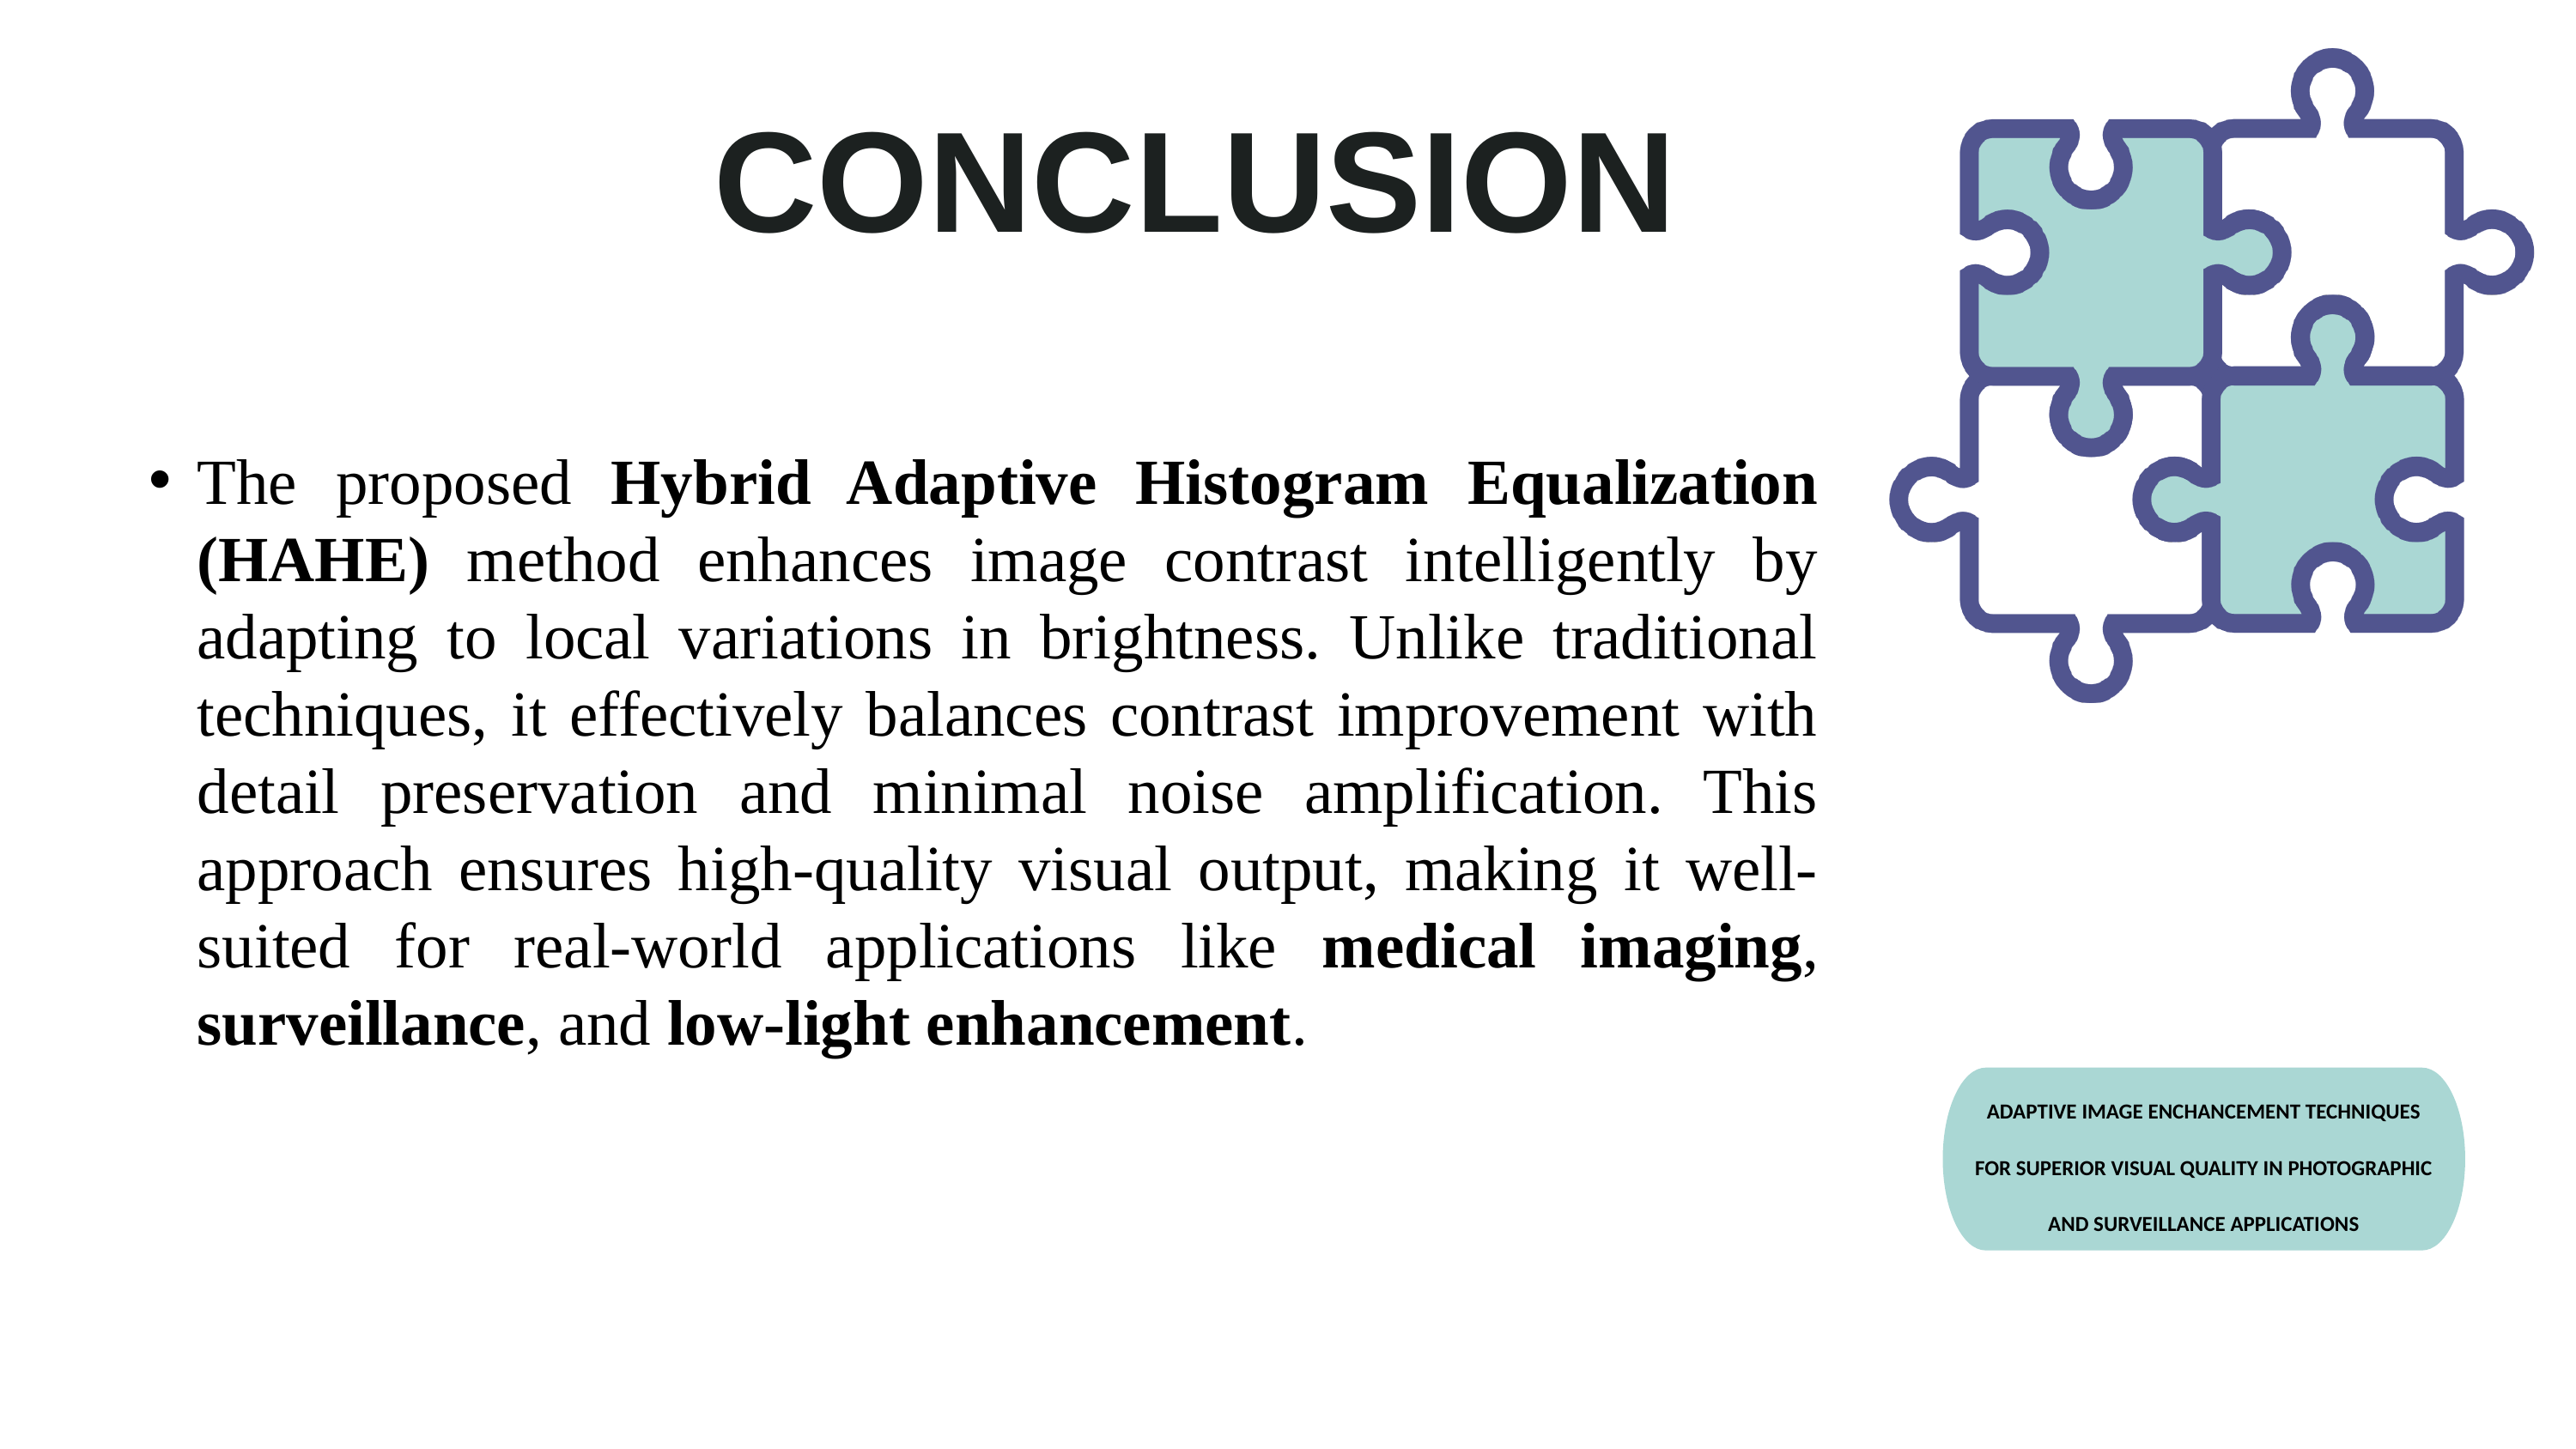

CONCLUSION

The proposed Hybrid Adaptive Histogram Equalization (HAHE) method enhances image contrast intelligently by adapting to local variations in brightness. Unlike traditional techniques, it effectively balances contrast improvement with detail preservation and minimal noise amplification. This approach ensures high-quality visual output, making it well-suited for real-world applications like medical imaging, surveillance, and low-light enhancement.

ADAPTIVE IMAGE ENCHANCEMENT TECHNIQUES FOR SUPERIOR VISUAL QUALITY IN PHOTOGRAPHIC AND SURVEILLANCE APPLICATIONS